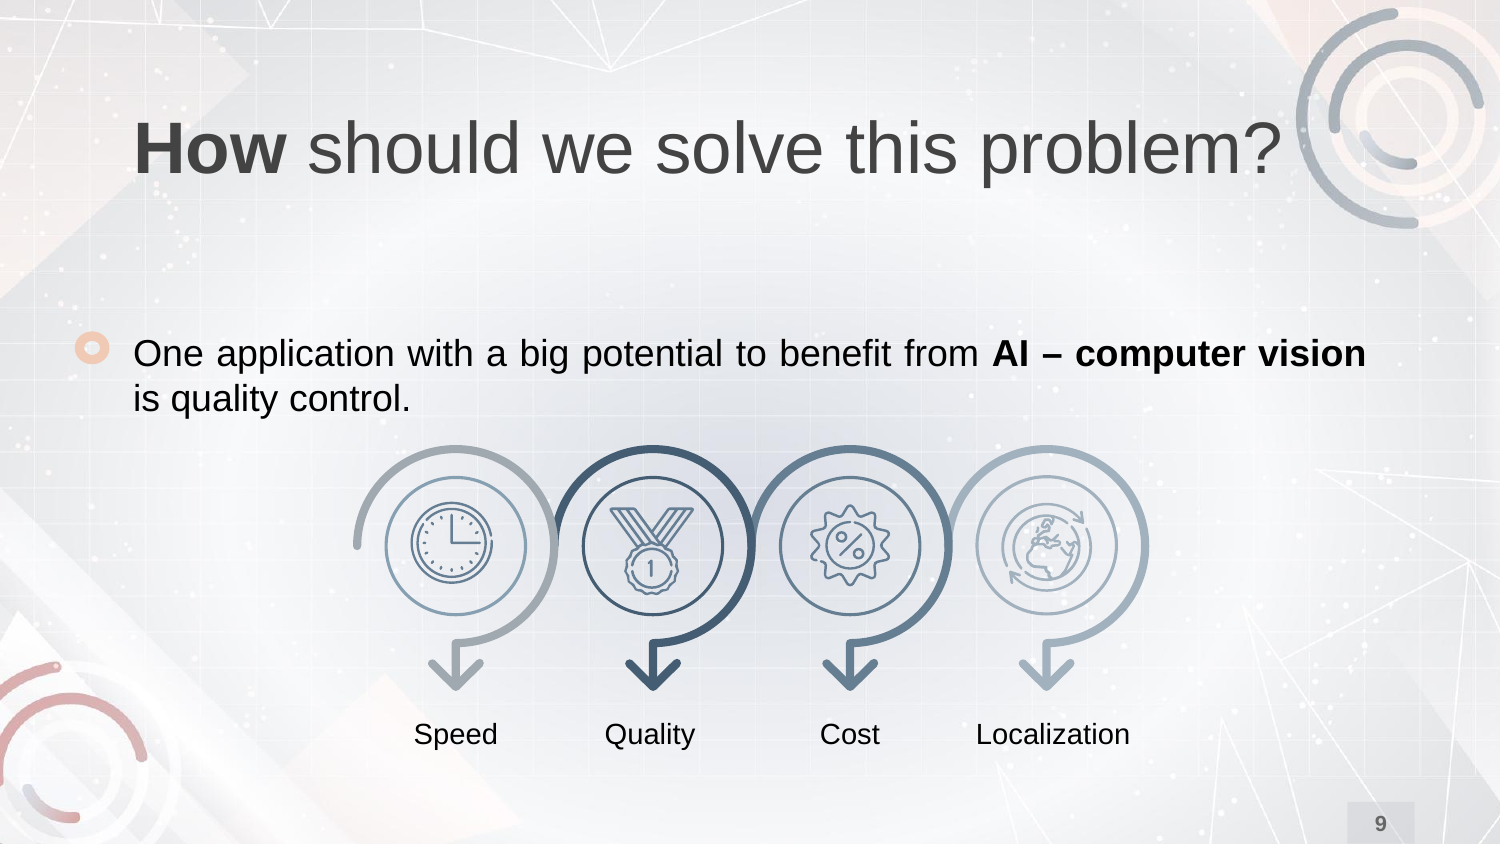

# How should we solve this problem?
One application with a big potential to benefit from AI – computer vision is quality control.

Cost
Localization
Quality
Speed
9